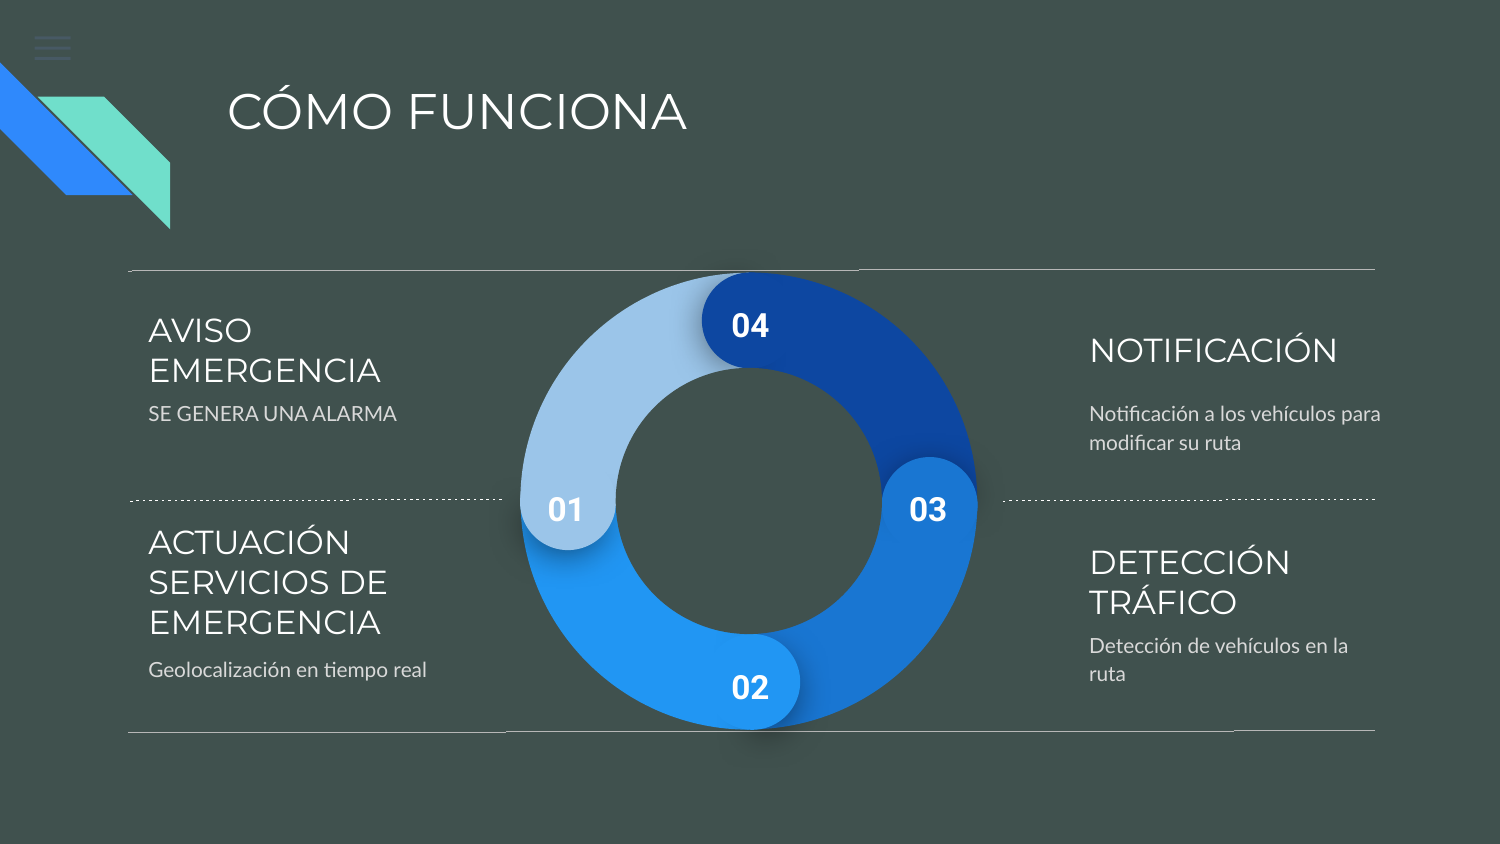

# CÓMO FUNCIONA

04
AVISO EMERGENCIA
NOTIFICACIÓN

SE GENERA UNA ALARMA
Notificación a los vehículos para modificar su ruta
Detección de vehículos en la ruta
Geolocalización en tiempo real

01
03

ACTUACIÓN SERVICIOS DE EMERGENCIA
DETECCIÓN TRÁFICO

02